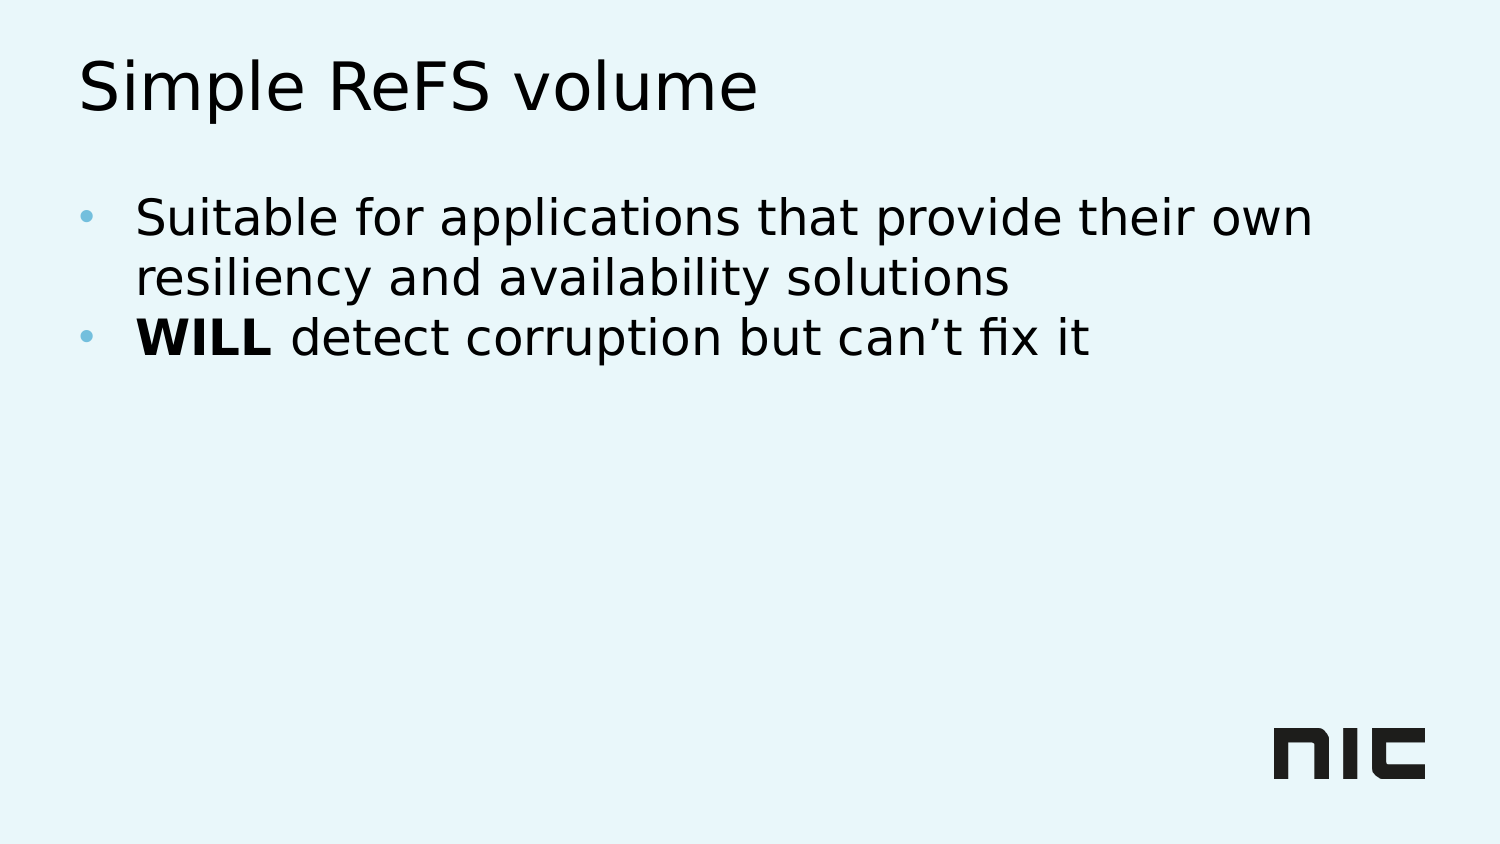

# Simple ReFS volume
Suitable for applications that provide their own resiliency and availability solutions
WILL detect corruption but can’t fix it